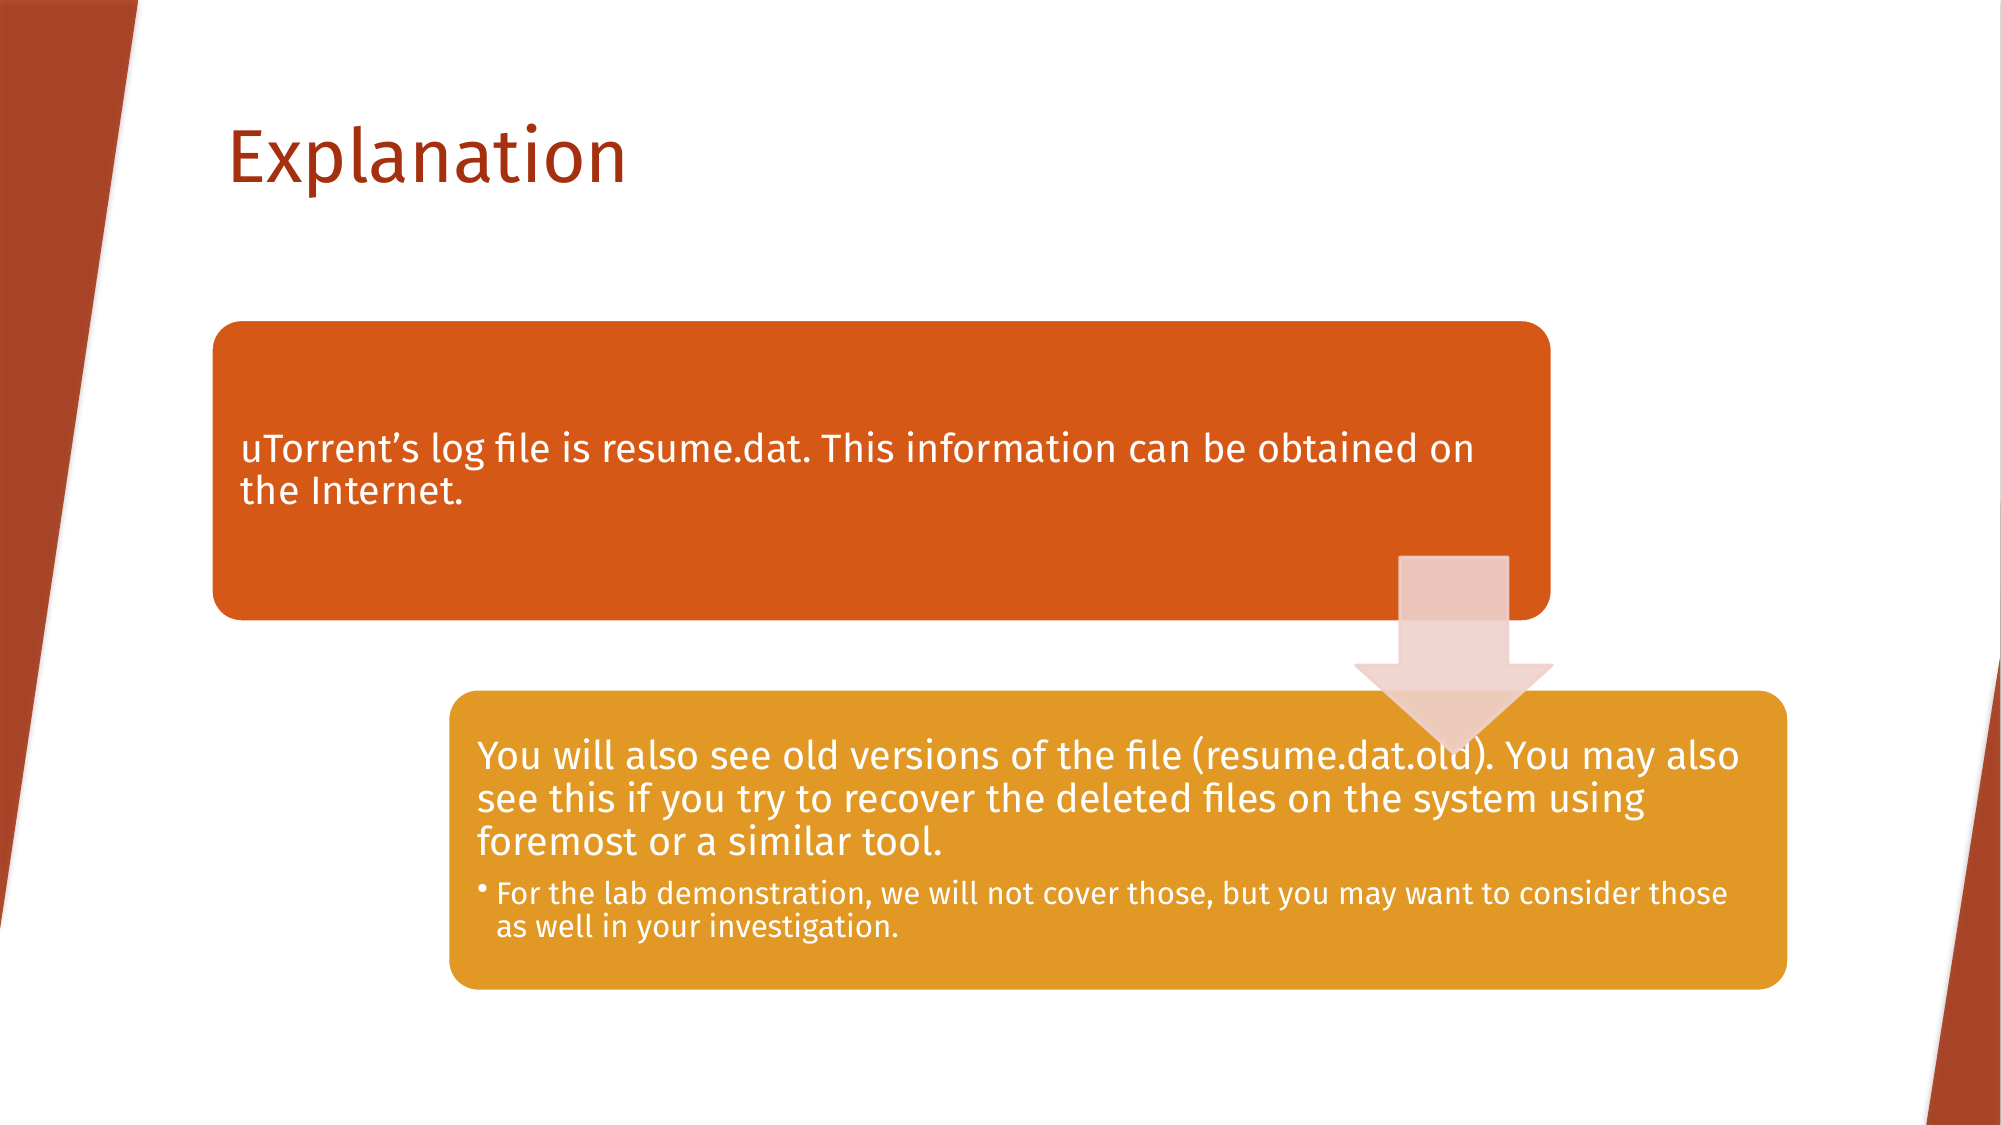

# Explanation
uTorrent’s log file is resume.dat. This information can be obtained on the Internet.
You will also see old versions of the file (resume.dat.old). You may also see this if you try to recover the deleted files on the system using foremost or a similar tool.
For the lab demonstration, we will not cover those, but you may want to consider those as well in your investigation.